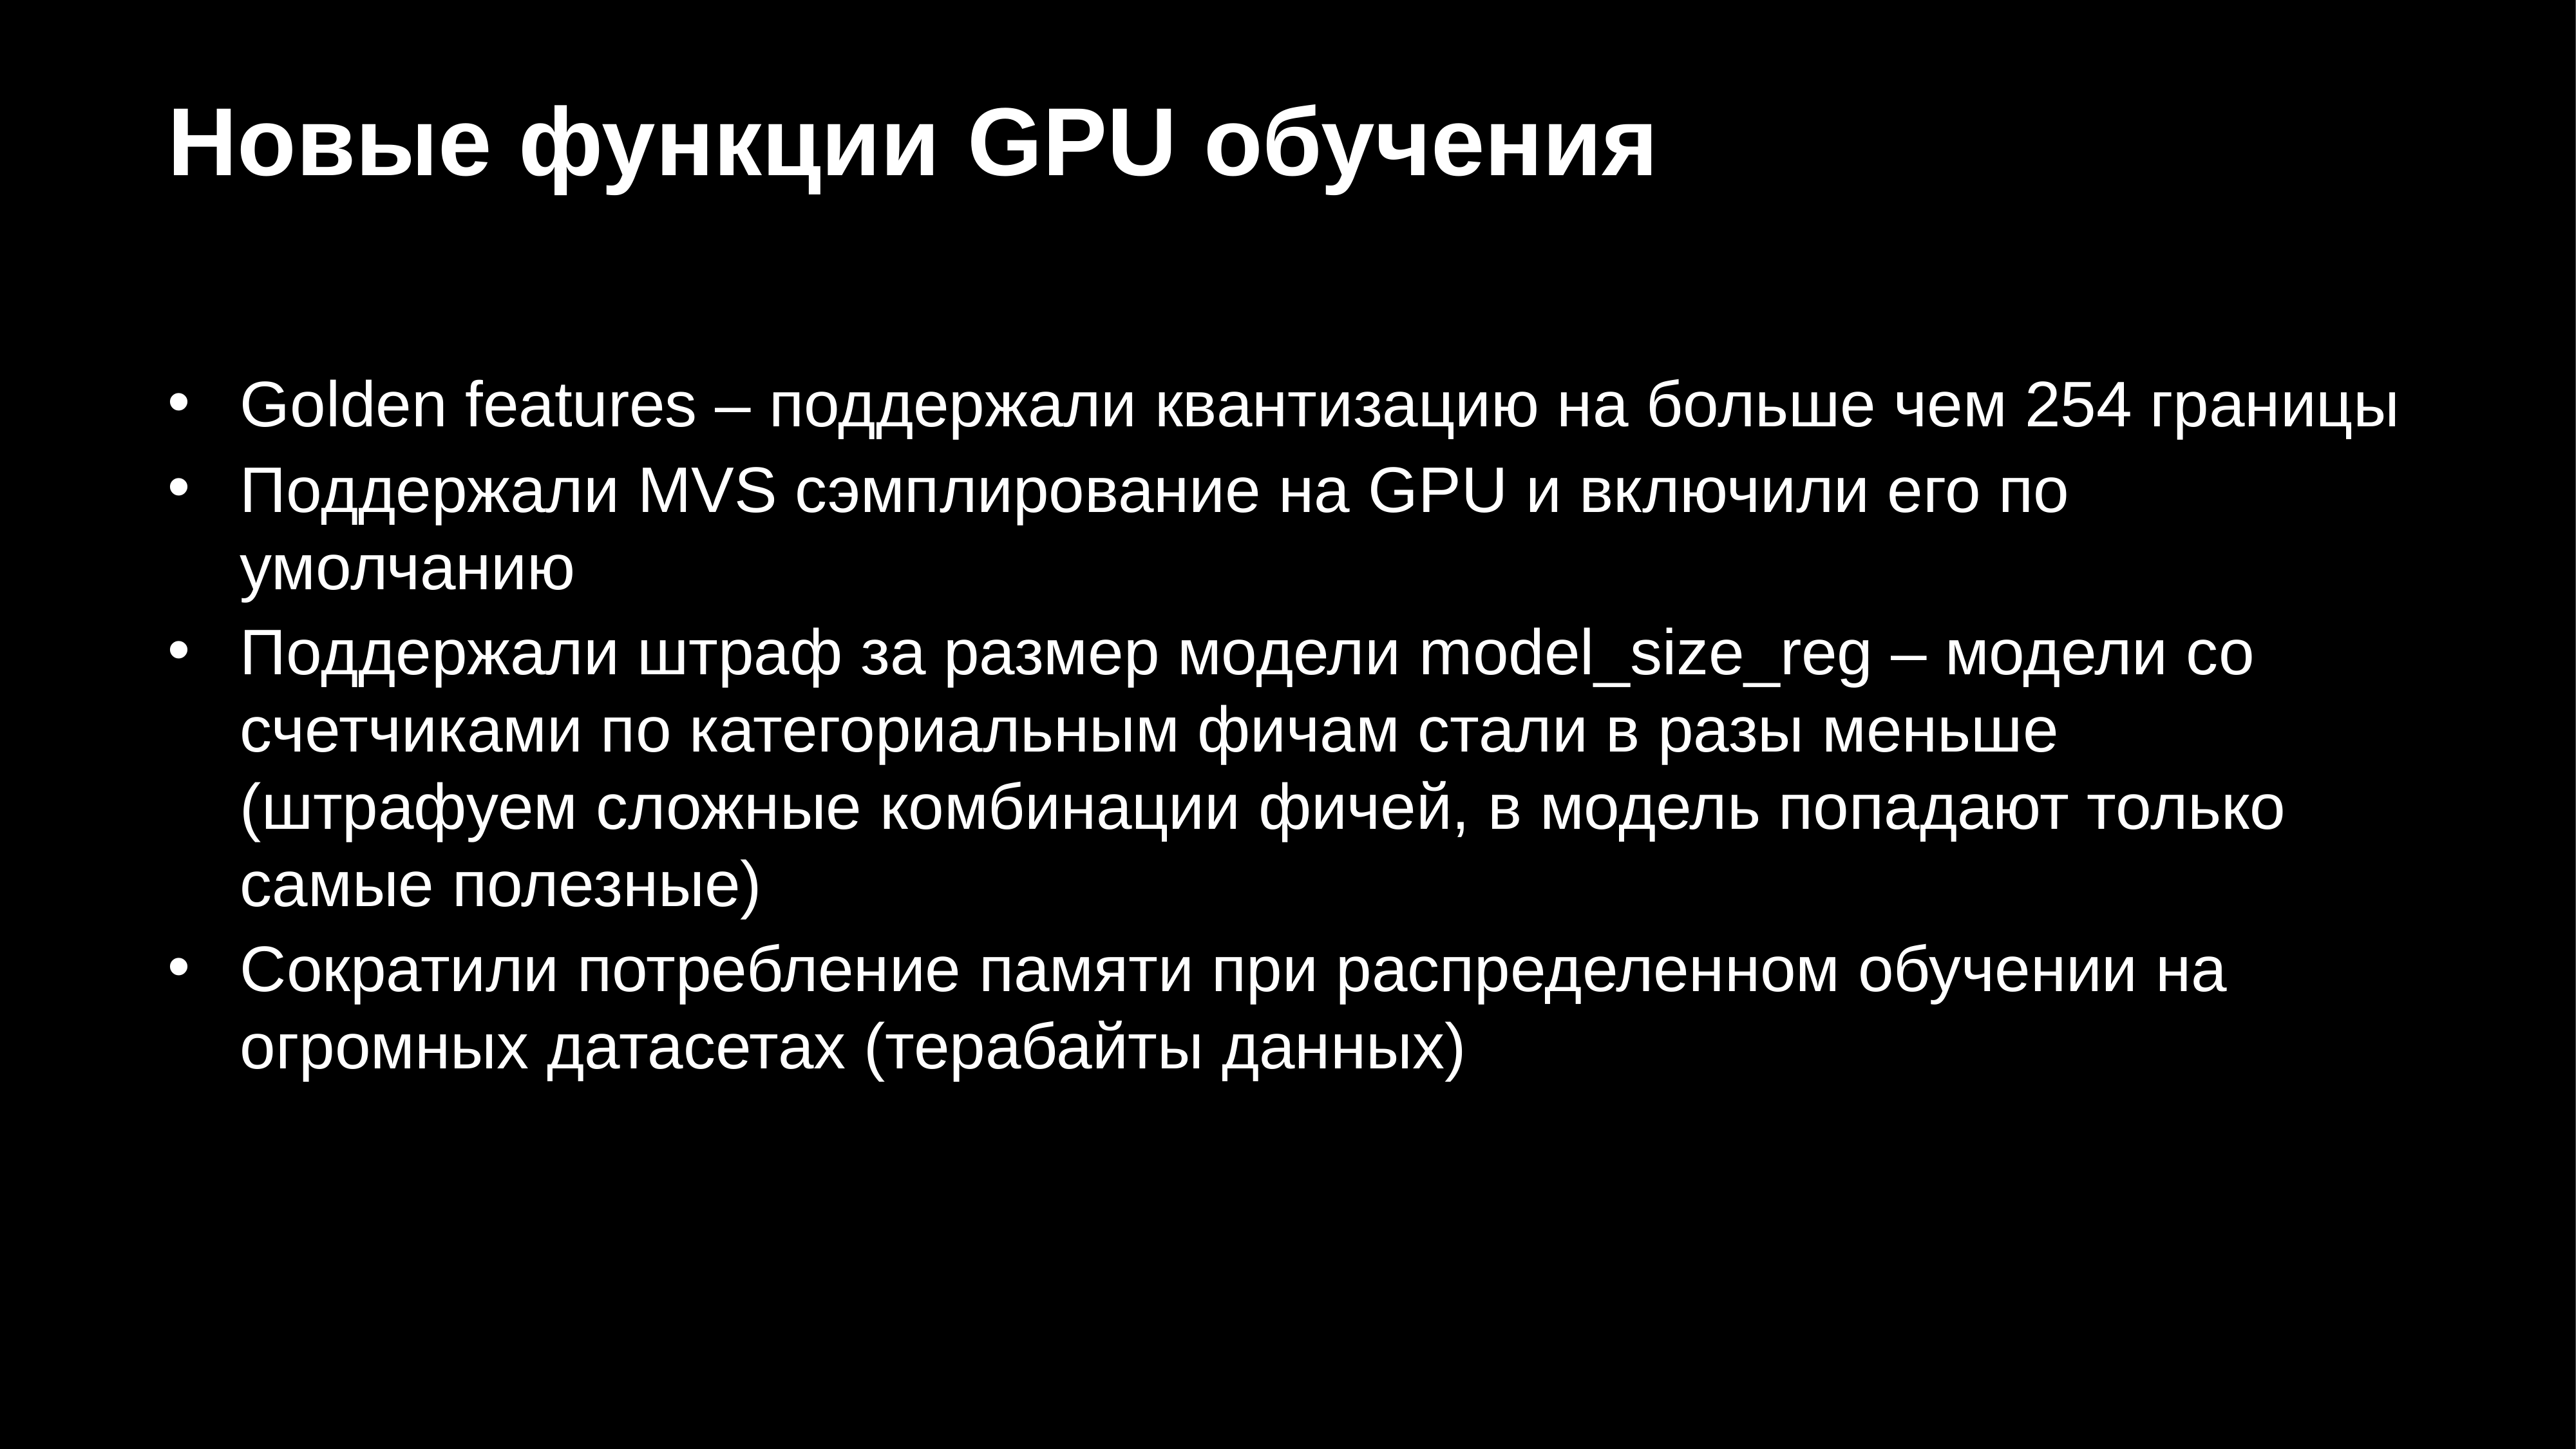

# Новые функции GPU обучения
Golden features – поддержали квантизацию на больше чем 254 границы
Поддержали MVS сэмплирование на GPU и включили его по умолчанию
Поддержали штраф за размер модели model_size_reg – модели со счетчиками по категориальным фичам стали в разы меньше (штрафуем сложные комбинации фичей, в модель попадают только самые полезные)
Сократили потребление памяти при распределенном обучении на огромных датасетах (терабайты данных)